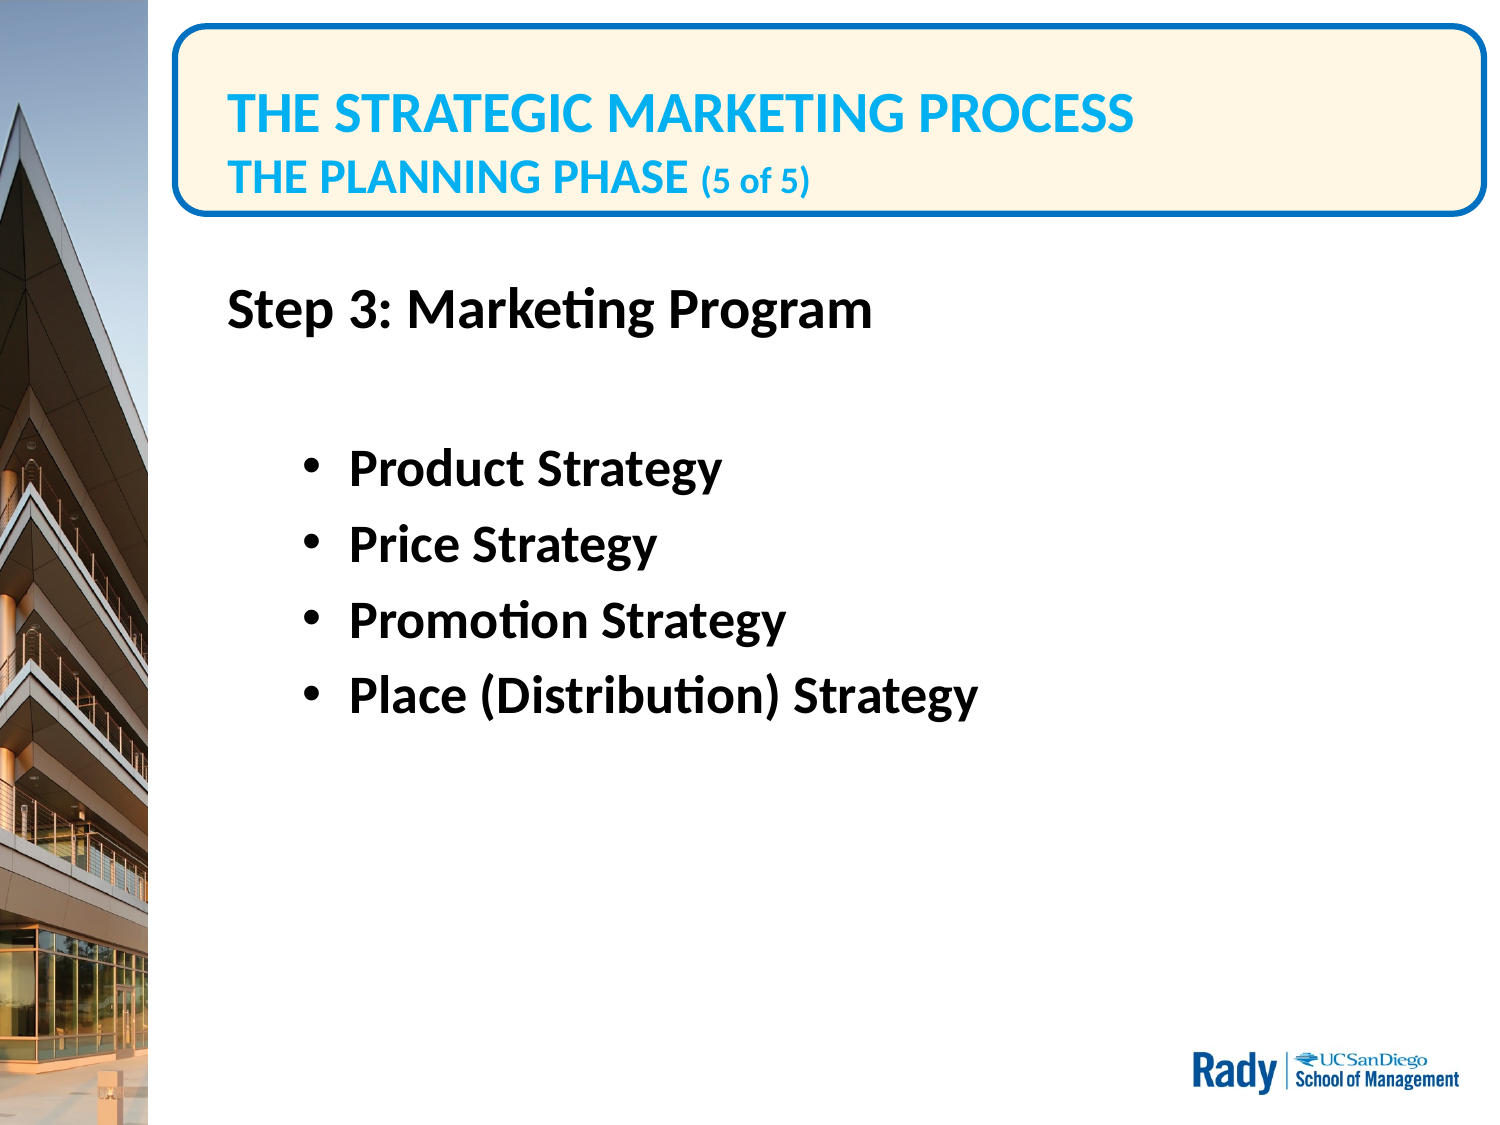

# THE STRATEGIC MARKETING PROCESS THE PLANNING PHASE (5 of 5)
Step 3: Marketing Program

Product Strategy
Price Strategy
Promotion Strategy
Place (Distribution) Strategy